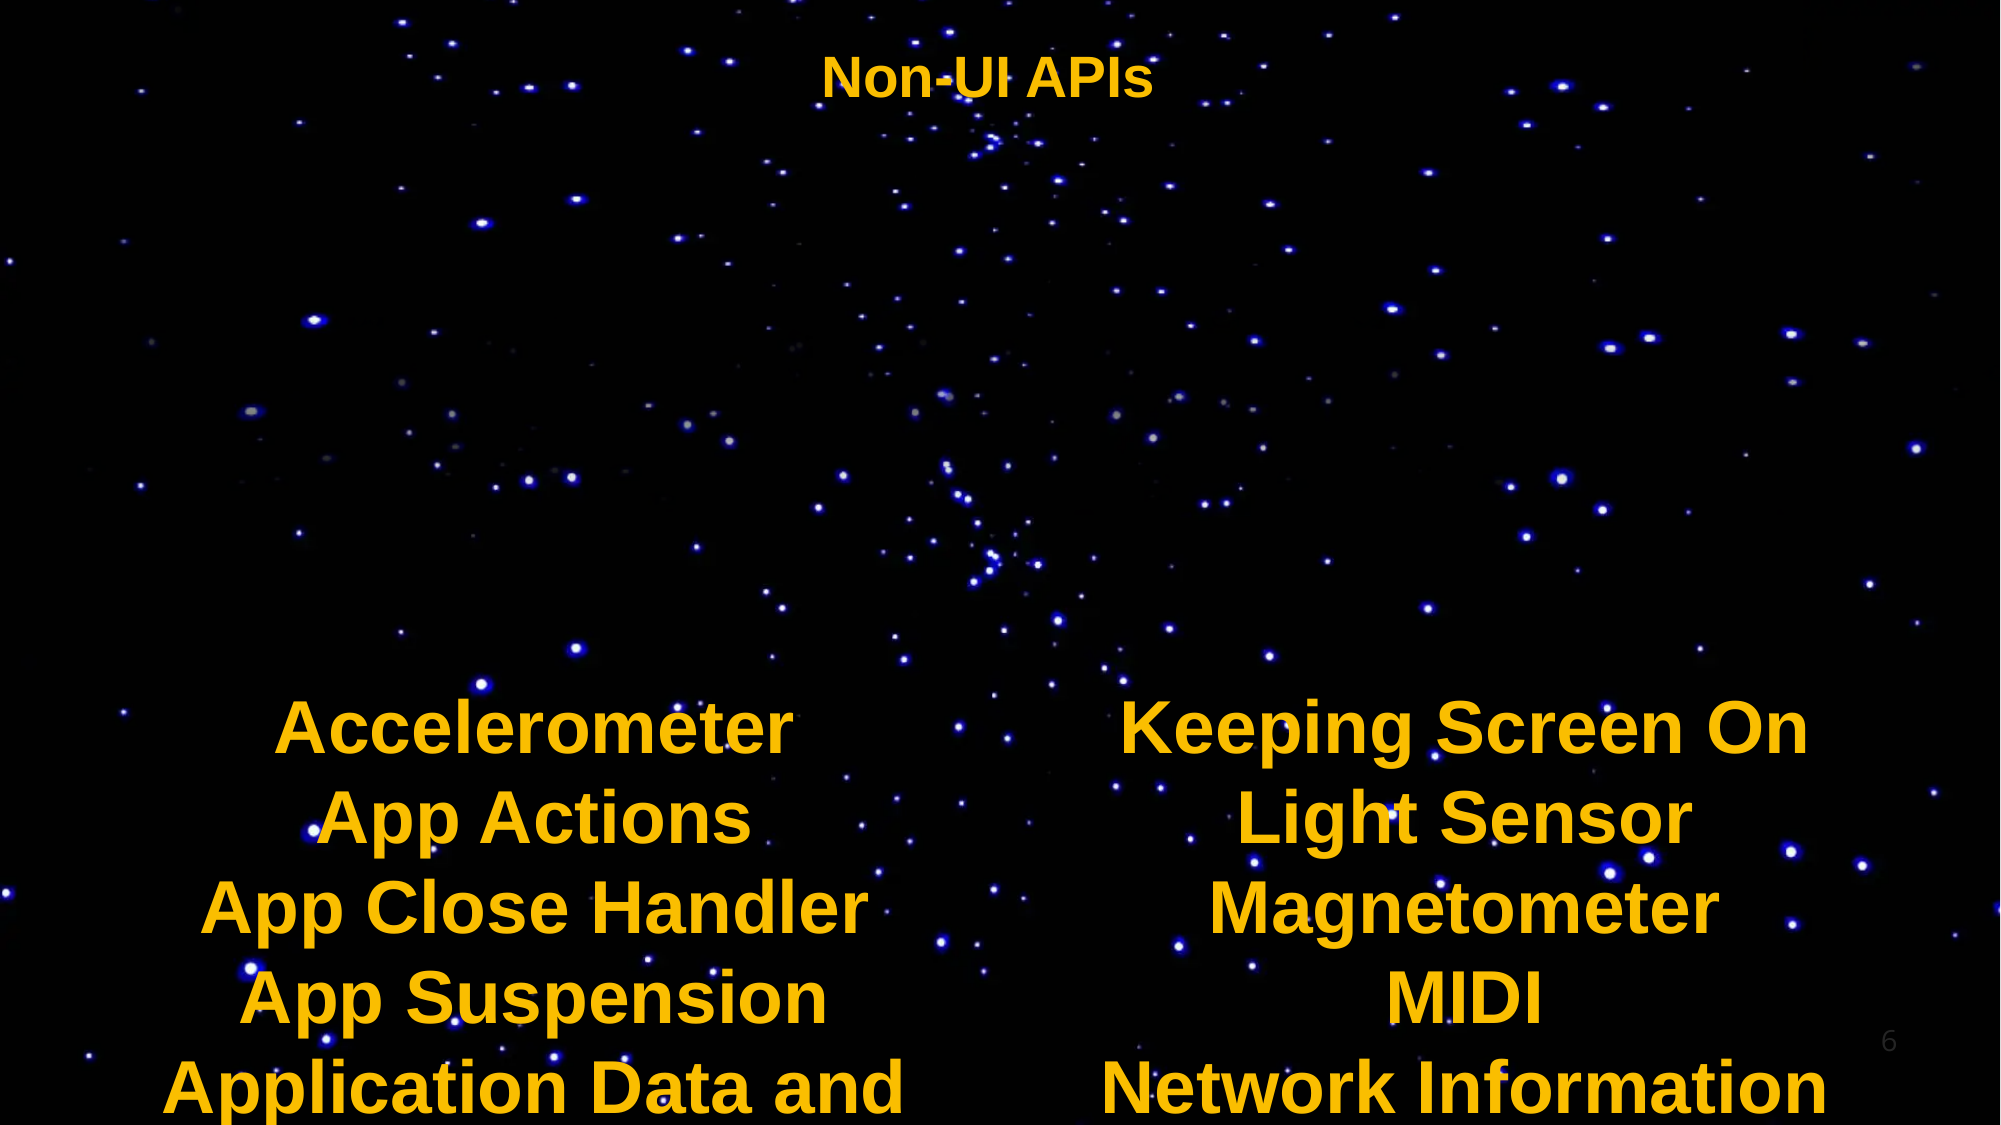

# Non-UI APIs
Accelerometer
App Actions
App Close Handler
App Suspension
Application Data and Settings
Badge Notifications
Barometer
Bluetooth
Clipboard
Contacts
Credential Storage
Device Enumeration
Device Information
E-mail
File Management
File and Folder Pickers
Flashlight
Geolocation (GPS)
Gyrometer
Haptics
Keeping Screen On
Light Sensor
Magnetometer
MIDI
Network Information
Orientation Sensor
Package Information
Personalization
Phone Calls
PowerManager
Proximity Sensor
Sharing
SMS
Settings
Speech Recognition
Step Counter
Title Bar Customization
URI Launcher
Vibration
Web Authentication Broker
6